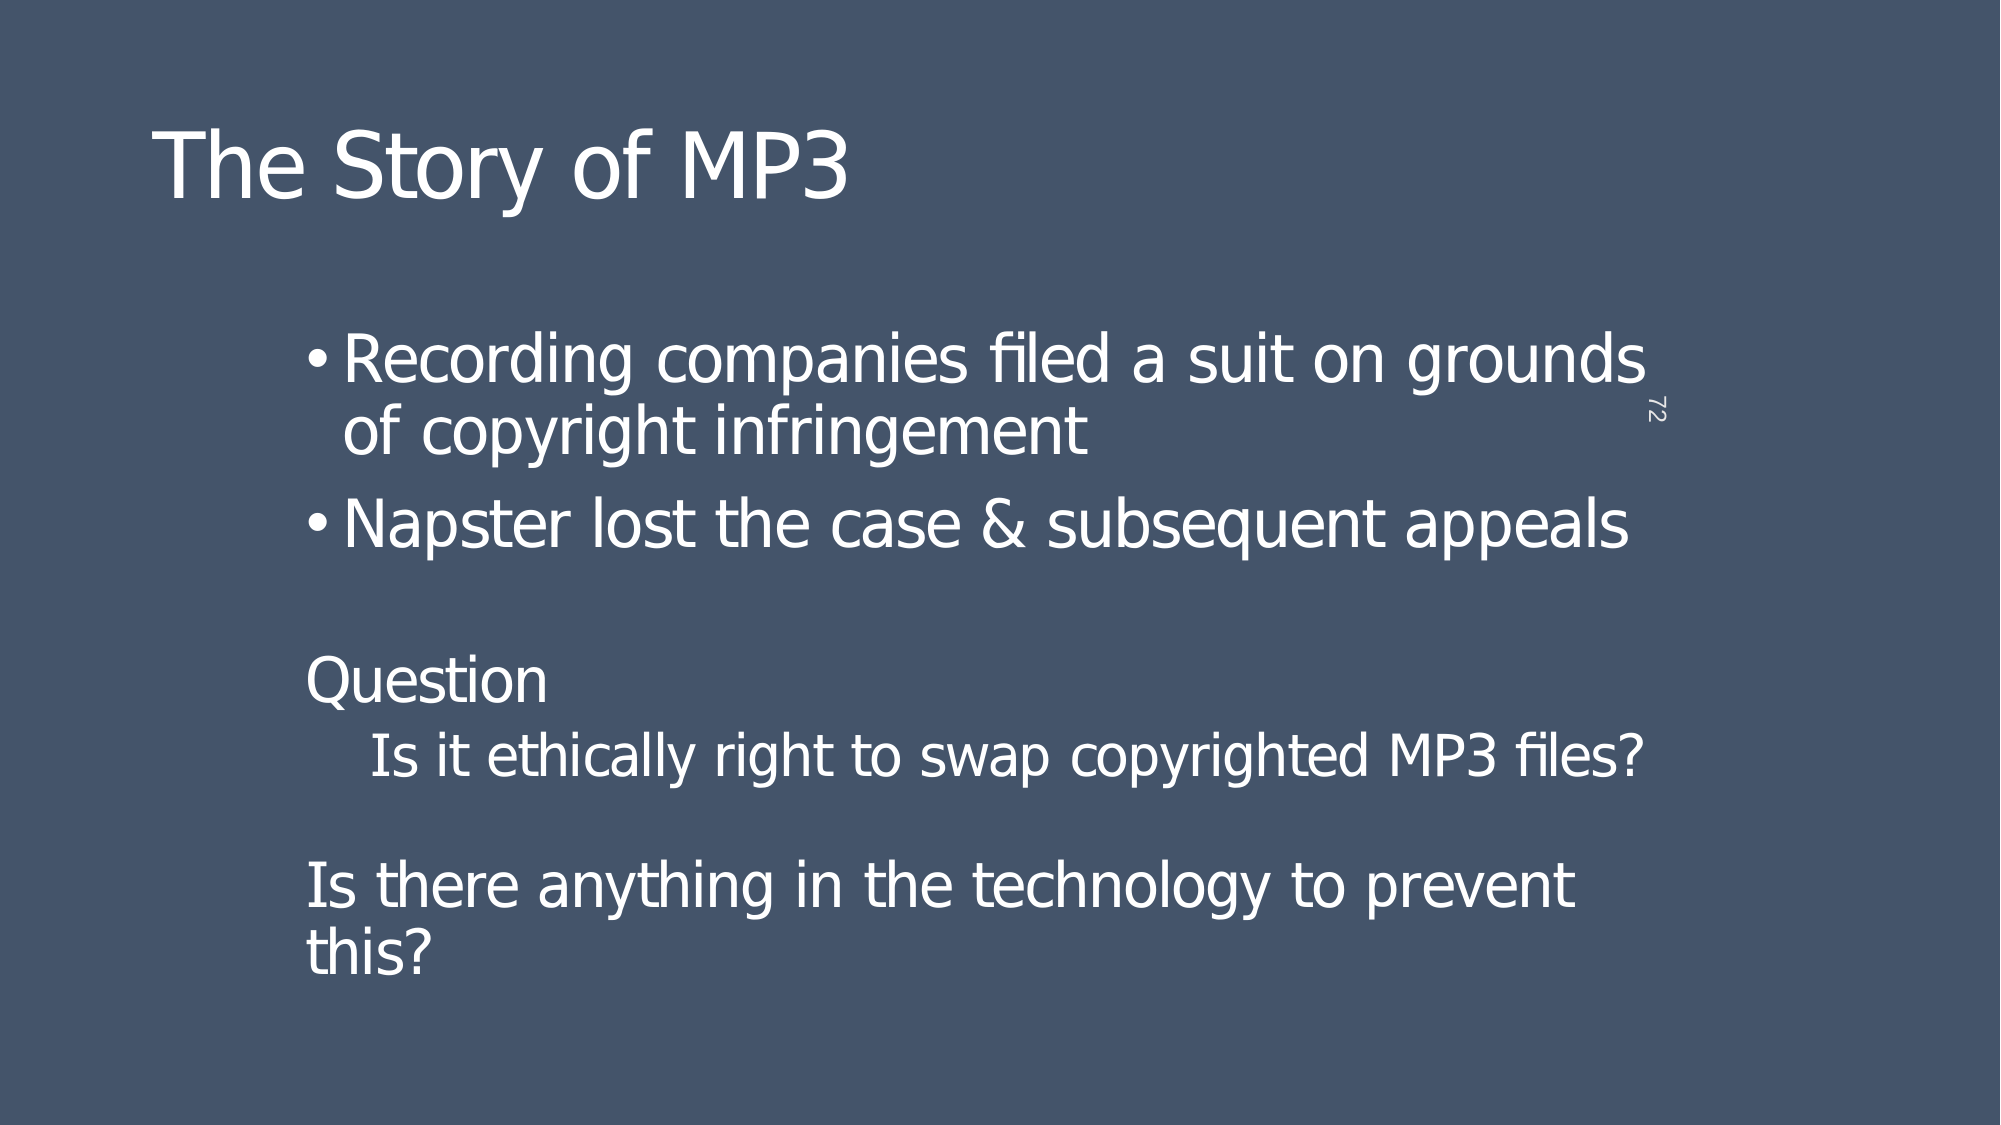

# The Story of MP3
Recording companies filed a suit on grounds of copyright infringement
Napster lost the case & subsequent appeals

Question
Is it ethically right to swap copyrighted MP3 files?

Is there anything in the technology to prevent this?
72